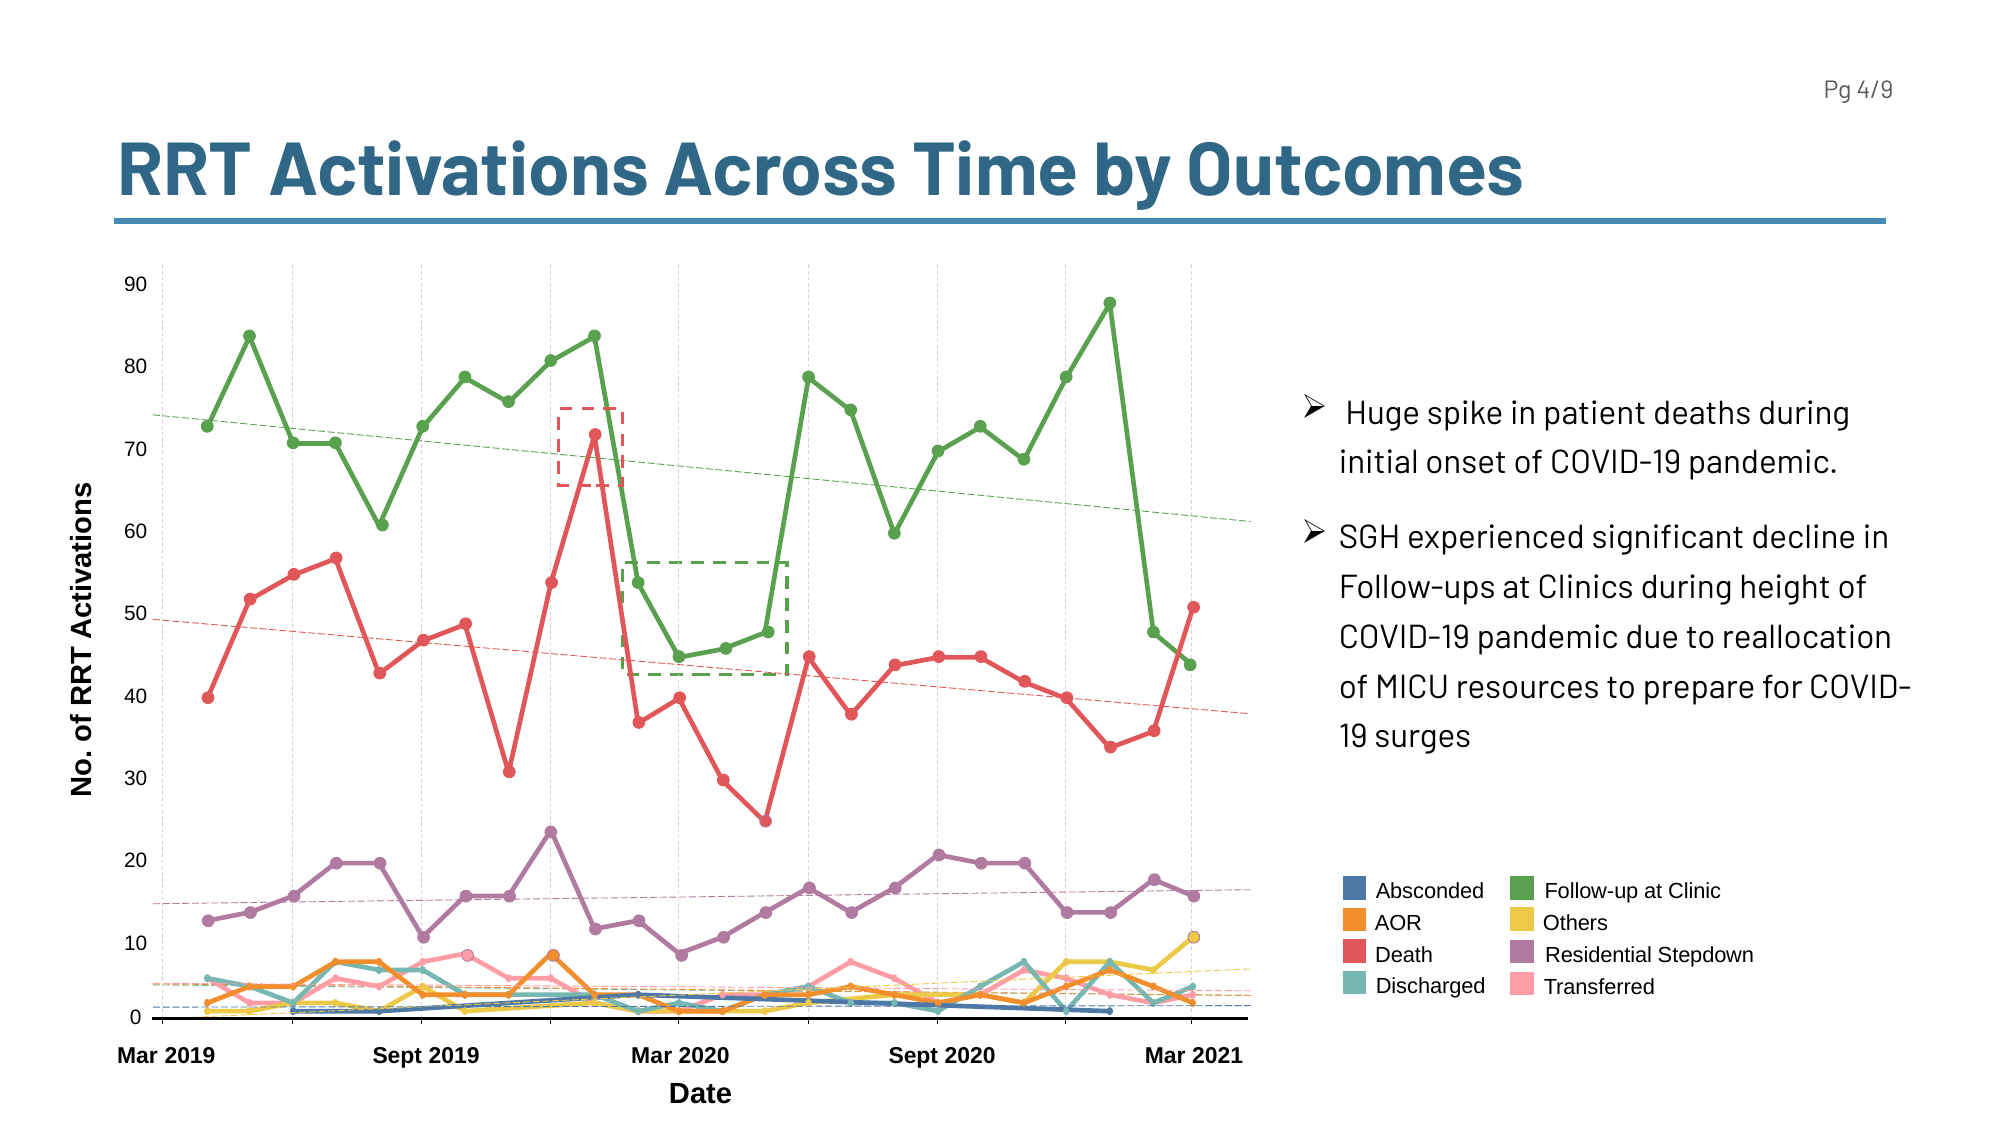

RRT Activations Across Time by Outcomes

90

80
70
60
50
40
30
20
10
0

No. of RRT Activations

Absconded
Follow-up at Clinic

Others
AOR

Death
Residential Stepdown

Discharged
Transferred

Mar 2019
Sept 2019
Mar 2020
Sept 2020
Mar 2021
Date
 Huge spike in patient deaths during initial onset of COVID-19 pandemic.
SGH experienced significant decline in Follow-ups at Clinics during height of COVID-19 pandemic due to reallocation of MICU resources to prepare for COVID-19 surges